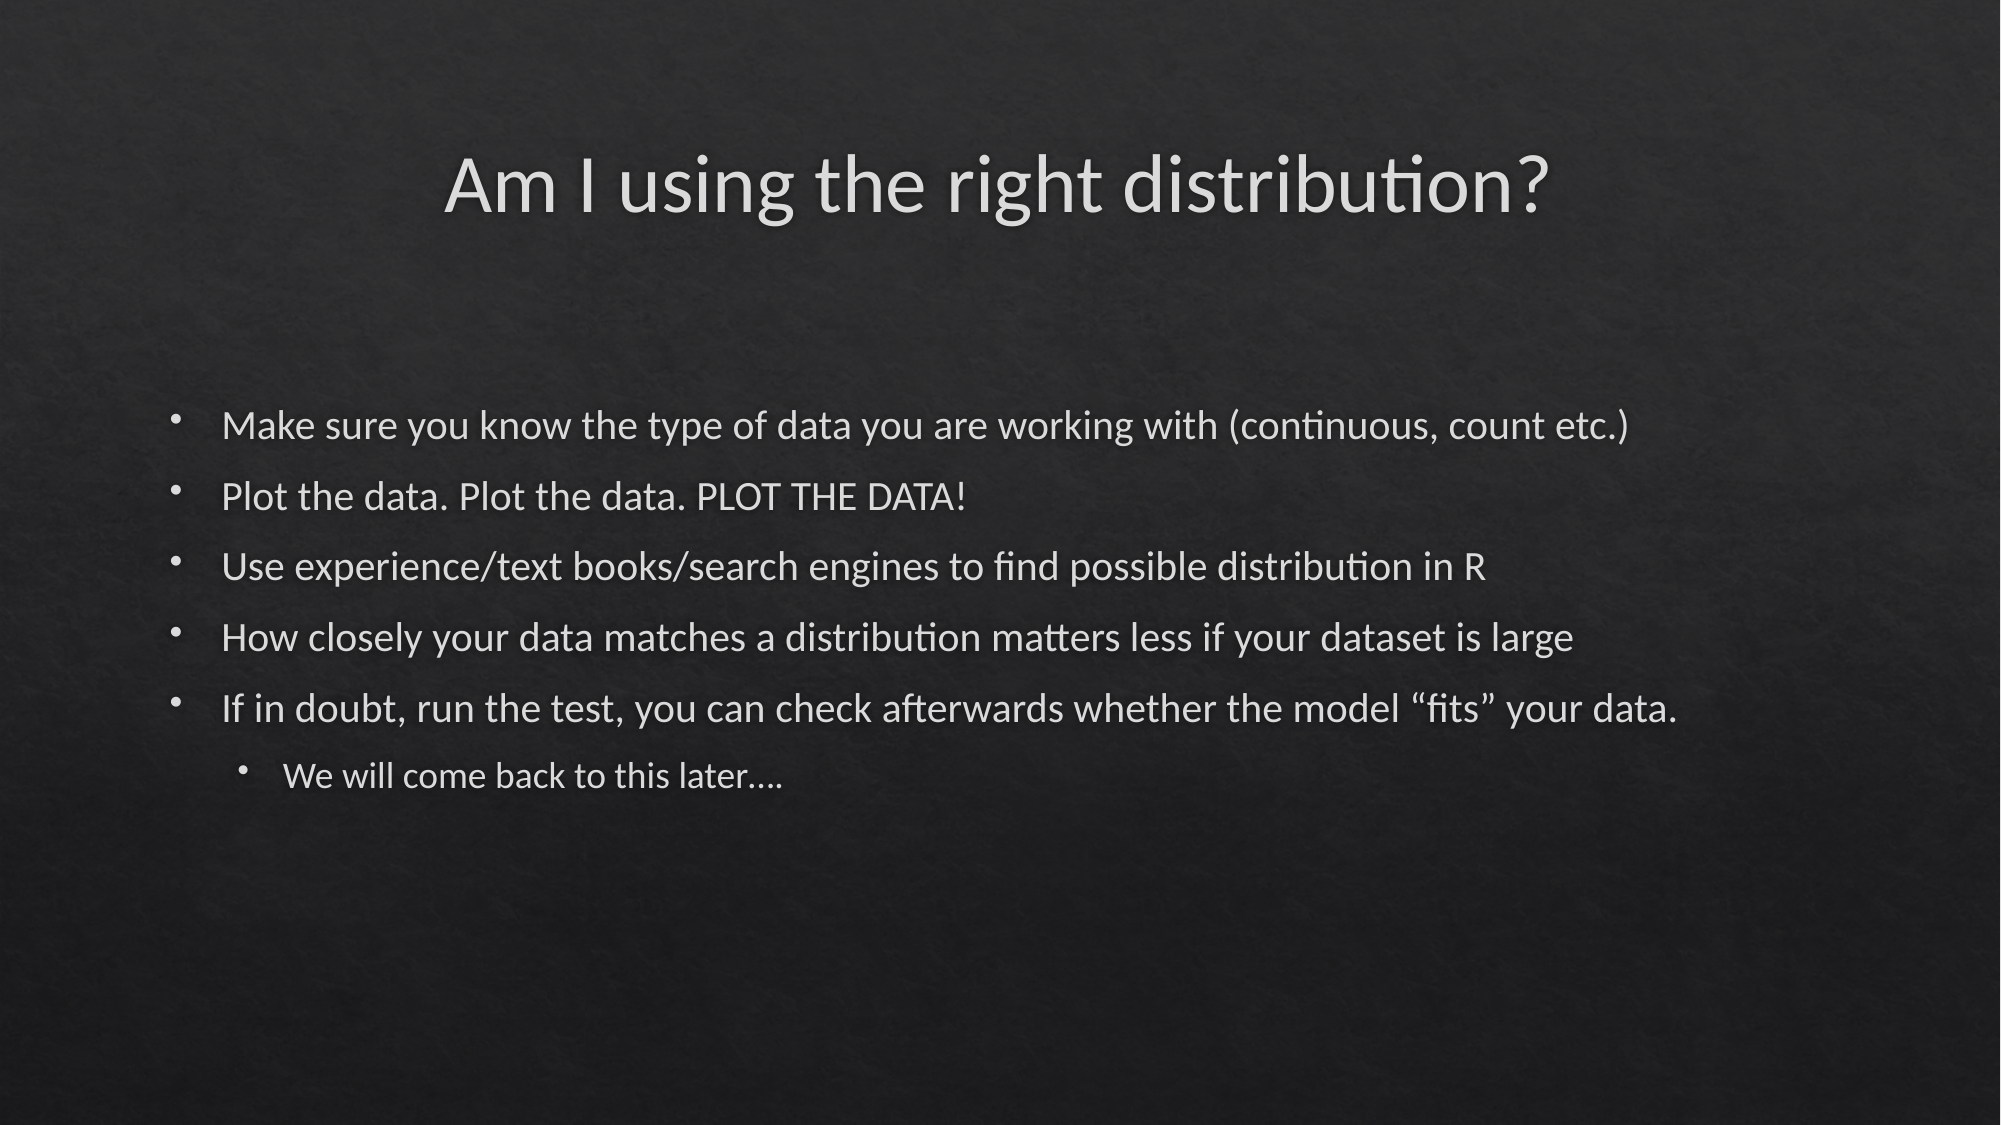

# Am I using the right distribution?
Make sure you know the type of data you are working with (continuous, count etc.)
Plot the data. Plot the data. PLOT THE DATA!
Use experience/text books/search engines to find possible distribution in R
How closely your data matches a distribution matters less if your dataset is large
If in doubt, run the test, you can check afterwards whether the model “fits” your data.
We will come back to this later….